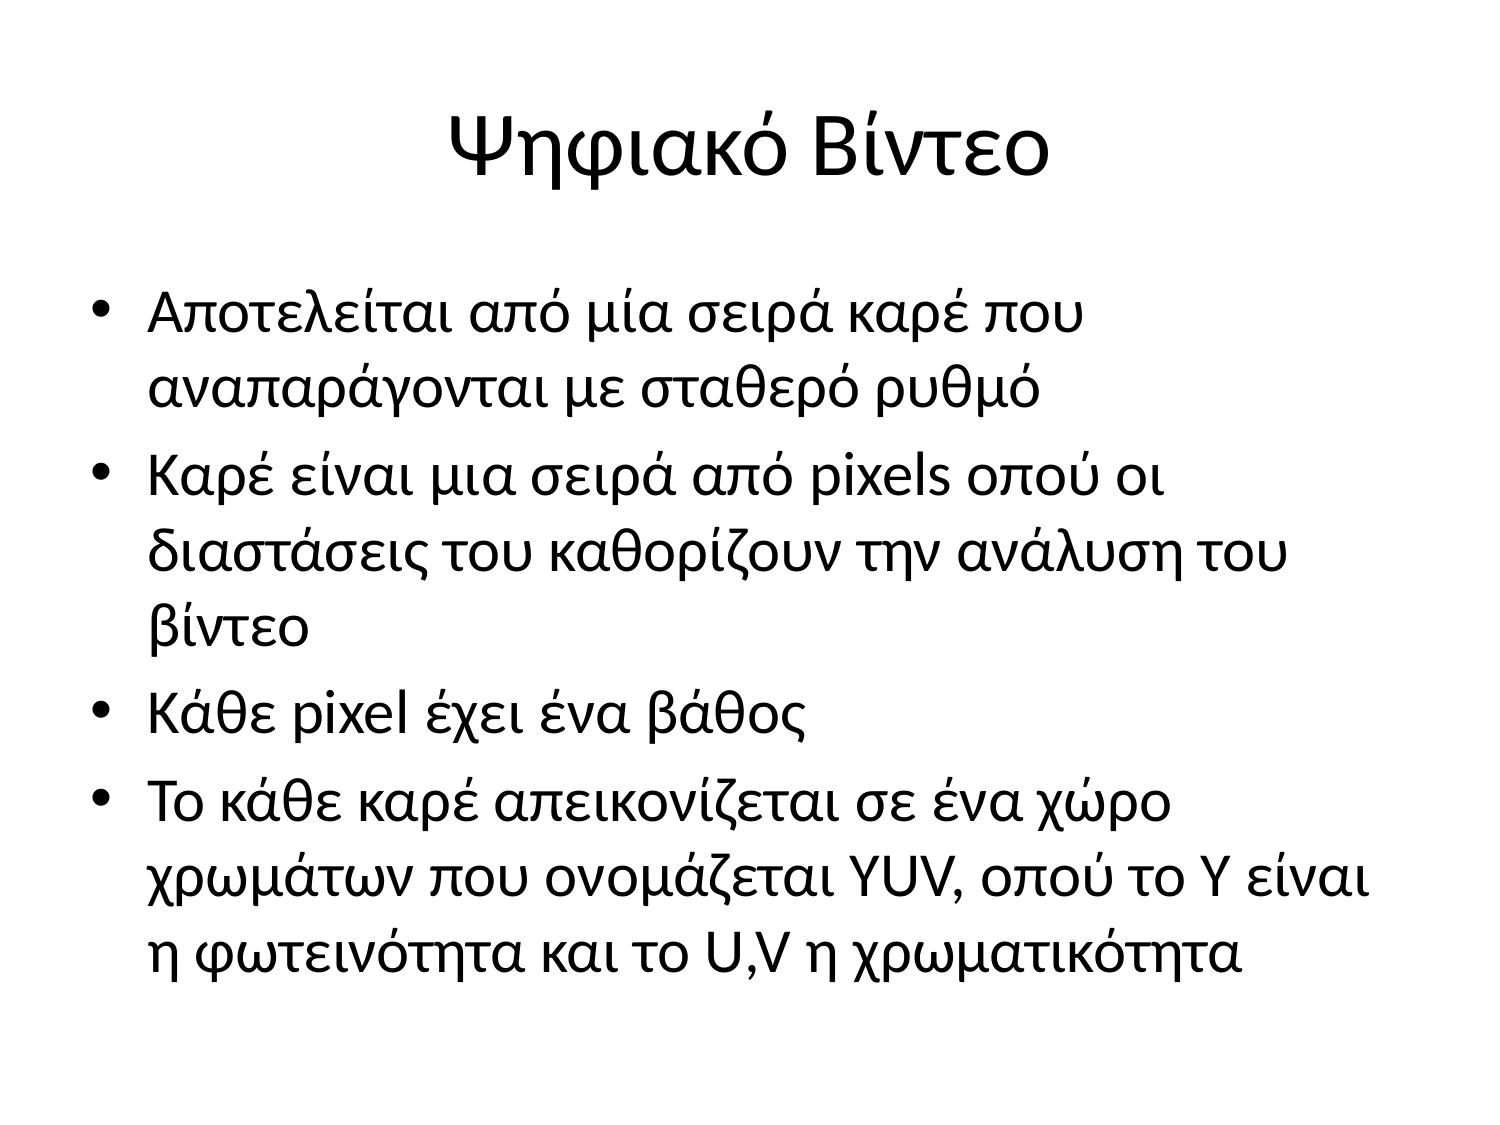

# Ψηφιακό Βίντεο
Αποτελείται από μία σειρά καρέ που αναπαράγονται με σταθερό ρυθμό
Καρέ είναι μια σειρά από pixels οπού οι διαστάσεις του καθορίζουν την ανάλυση του βίντεο
Κάθε pixel έχει ένα βάθος
Το κάθε καρέ απεικονίζεται σε ένα χώρο χρωμάτων που ονομάζεται YUV, οπού το Y είναι η φωτεινότητα και το U,V η χρωματικότητα